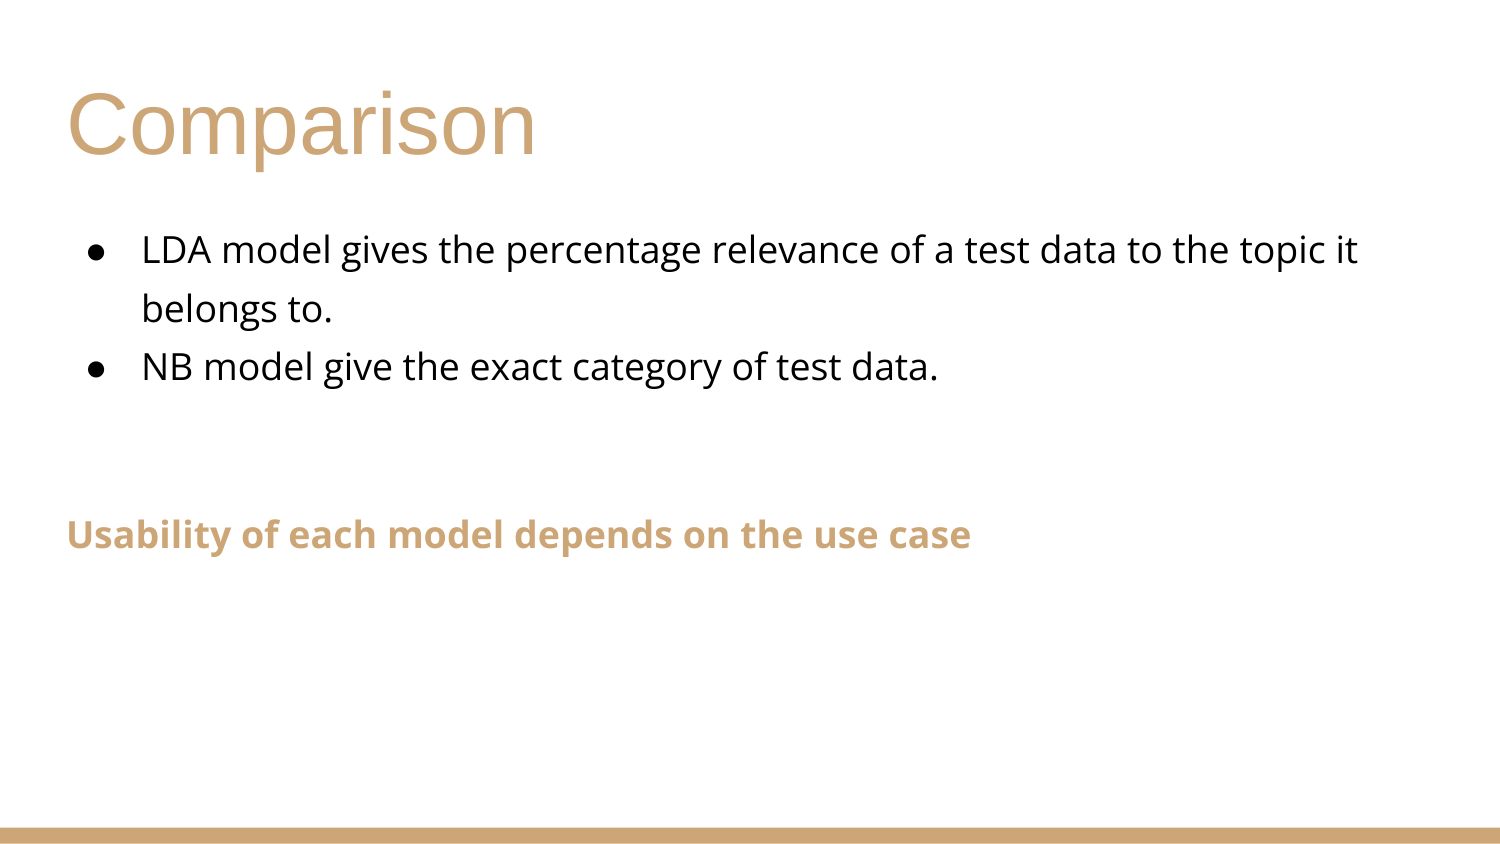

# Comparison
LDA model gives the percentage relevance of a test data to the topic it belongs to.
NB model give the exact category of test data.

Usability of each model depends on the use case